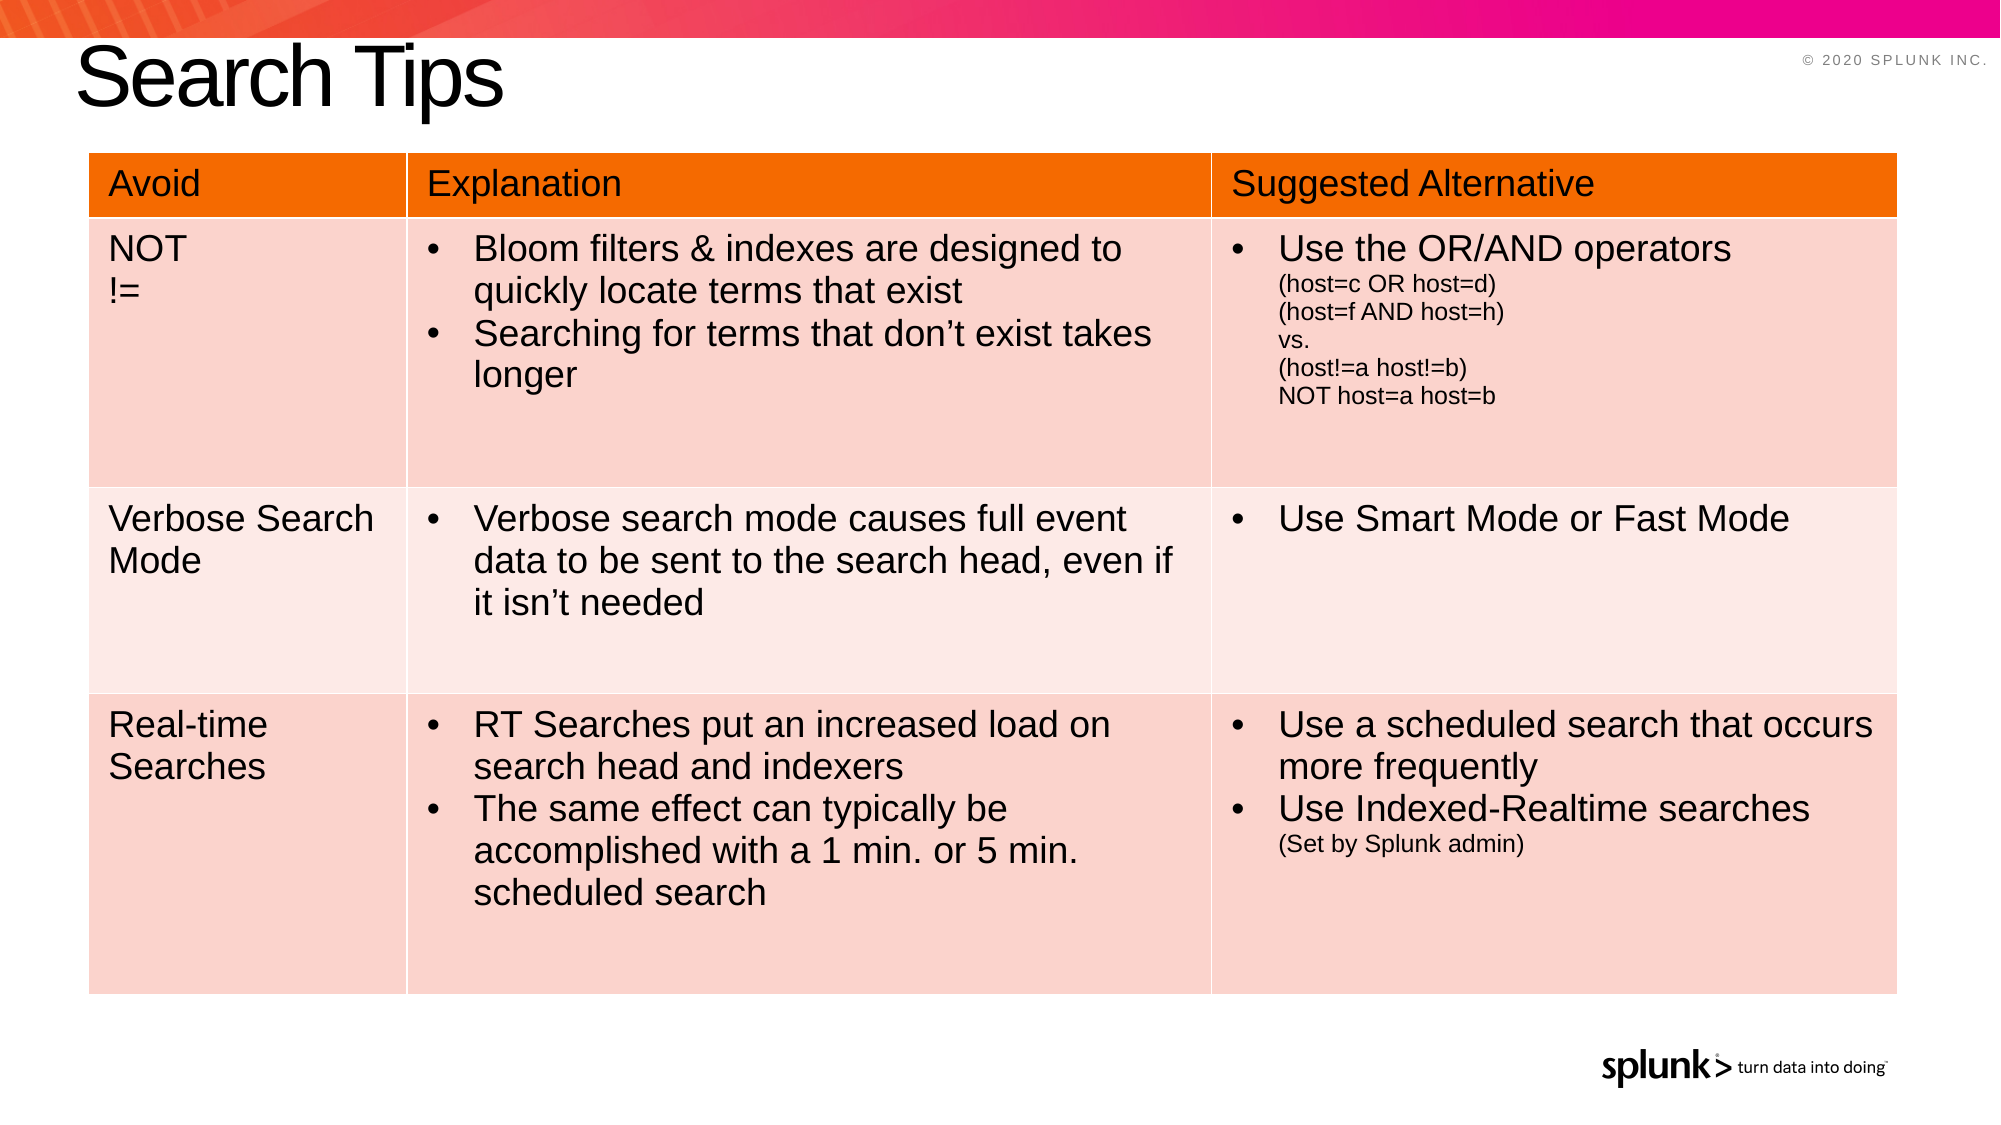

# Search Tips
| Avoid | Explanation | Suggested Alternative |
| --- | --- | --- |
| NOT != | Bloom filters & indexes are designed to quickly locate terms that exist Searching for terms that don’t exist takes longer | Use the OR/AND operators (host=c OR host=d) (host=f AND host=h) vs. (host!=a host!=b) NOT host=a host=b |
| Verbose Search Mode | Verbose search mode causes full event data to be sent to the search head, even if it isn’t needed | Use Smart Mode or Fast Mode |
| Real-time Searches | RT Searches put an increased load on search head and indexers The same effect can typically be accomplished with a 1 min. or 5 min. scheduled search | Use a scheduled search that occurs more frequently Use Indexed-Realtime searches (Set by Splunk admin) |